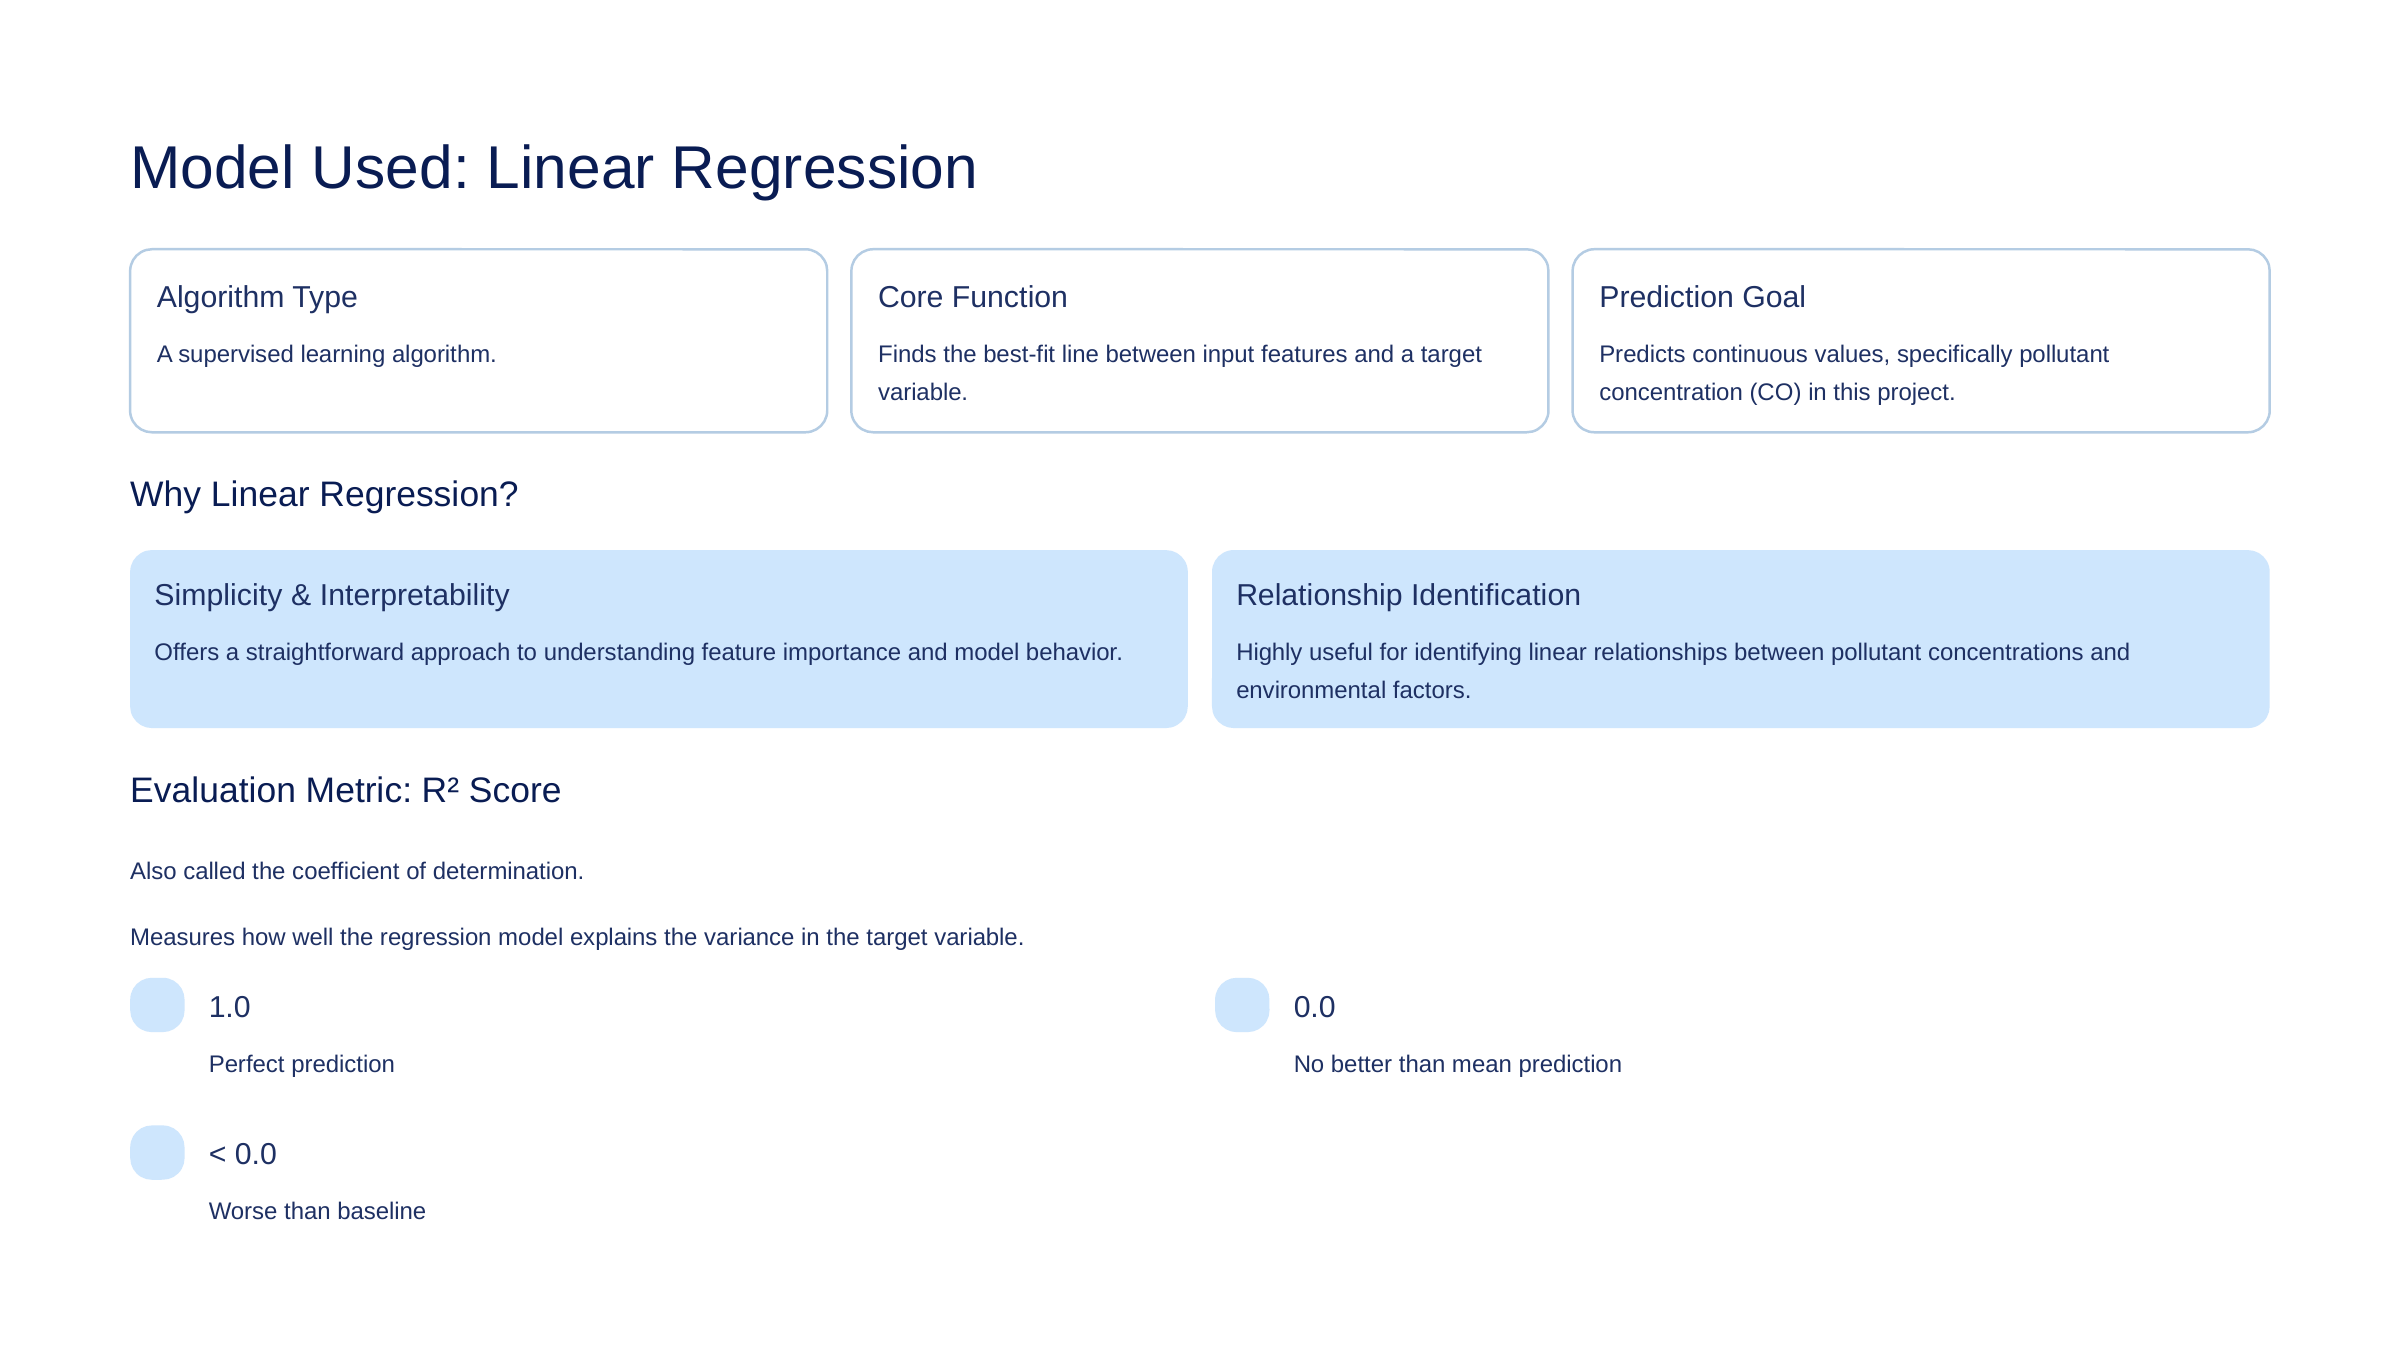

Model Used: Linear Regression

Algorithm Type
Core Function
Prediction Goal
A supervised learning algorithm.
Finds the best-fit line between input features and a target variable.
Predicts continuous values, specifically pollutant concentration (CO) in this project.
Why Linear Regression?

Simplicity & Interpretability
Relationship Identification
Offers a straightforward approach to understanding feature importance and model behavior.
Highly useful for identifying linear relationships between pollutant concentrations and environmental factors.
Evaluation Metric: R² Score
Also called the coefficient of determination.
Measures how well the regression model explains the variance in the target variable.

1.0
0.0
Perfect prediction
No better than mean prediction

< 0.0
Worse than baseline